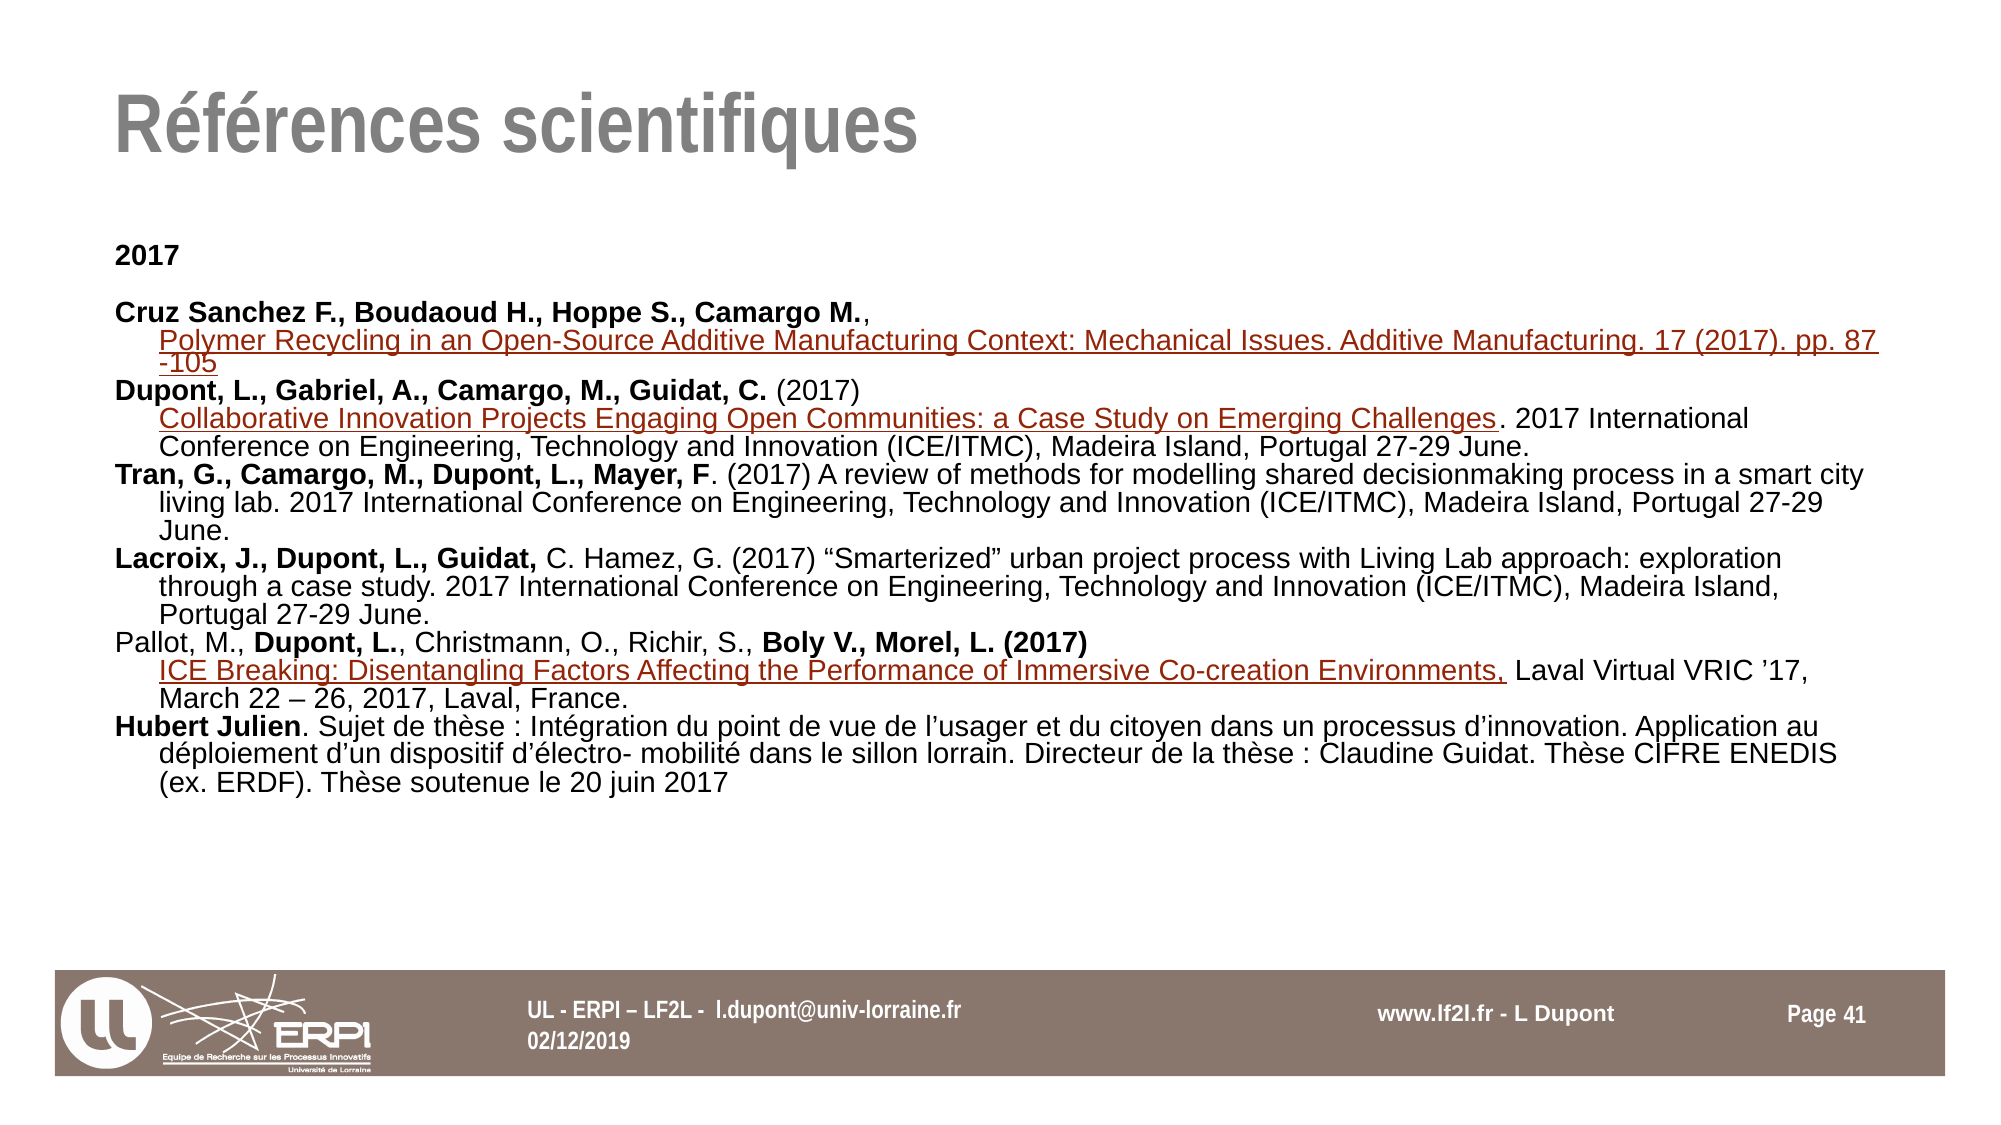

# Références scientifiques
2017

Cruz Sanchez F., Boudaoud H., Hoppe S., Camargo M., Polymer Recycling in an Open-Source Additive Manufacturing Context: Mechanical Issues. Additive Manufacturing. 17 (2017). pp. 87-105
Dupont, L., Gabriel, A., Camargo, M., Guidat, C. (2017) Collaborative Innovation Projects Engaging Open Communities: a Case Study on Emerging Challenges. 2017 International Conference on Engineering, Technology and Innovation (ICE/ITMC), Madeira Island, Portugal 27-29 June.
Tran, G., Camargo, M., Dupont, L., Mayer, F. (2017) A review of methods for modelling shared decisionmaking process in a smart city living lab. 2017 International Conference on Engineering, Technology and Innovation (ICE/ITMC), Madeira Island, Portugal 27-29 June.
Lacroix, J., Dupont, L., Guidat, C. Hamez, G. (2017) “Smarterized” urban project process with Living Lab approach: exploration through a case study. 2017 International Conference on Engineering, Technology and Innovation (ICE/ITMC), Madeira Island, Portugal 27-29 June.
Pallot, M., Dupont, L., Christmann, O., Richir, S., Boly V., Morel, L. (2017) ICE Breaking: Disentangling Factors Affecting the Performance of Immersive Co-creation Environments, Laval Virtual VRIC ’17, March 22 – 26, 2017, Laval, France.
Hubert Julien. Sujet de thèse : Intégration du point de vue de l’usager et du citoyen dans un processus d’innovation. Application au déploiement d’un dispositif d’électro- mobilité dans le sillon lorrain. Directeur de la thèse : Claudine Guidat. Thèse CIFRE ENEDIS (ex. ERDF). Thèse soutenue le 20 juin 2017

UL - ERPI – LF2L -  l.dupont@univ-lorraine.fr
41
02/12/2019